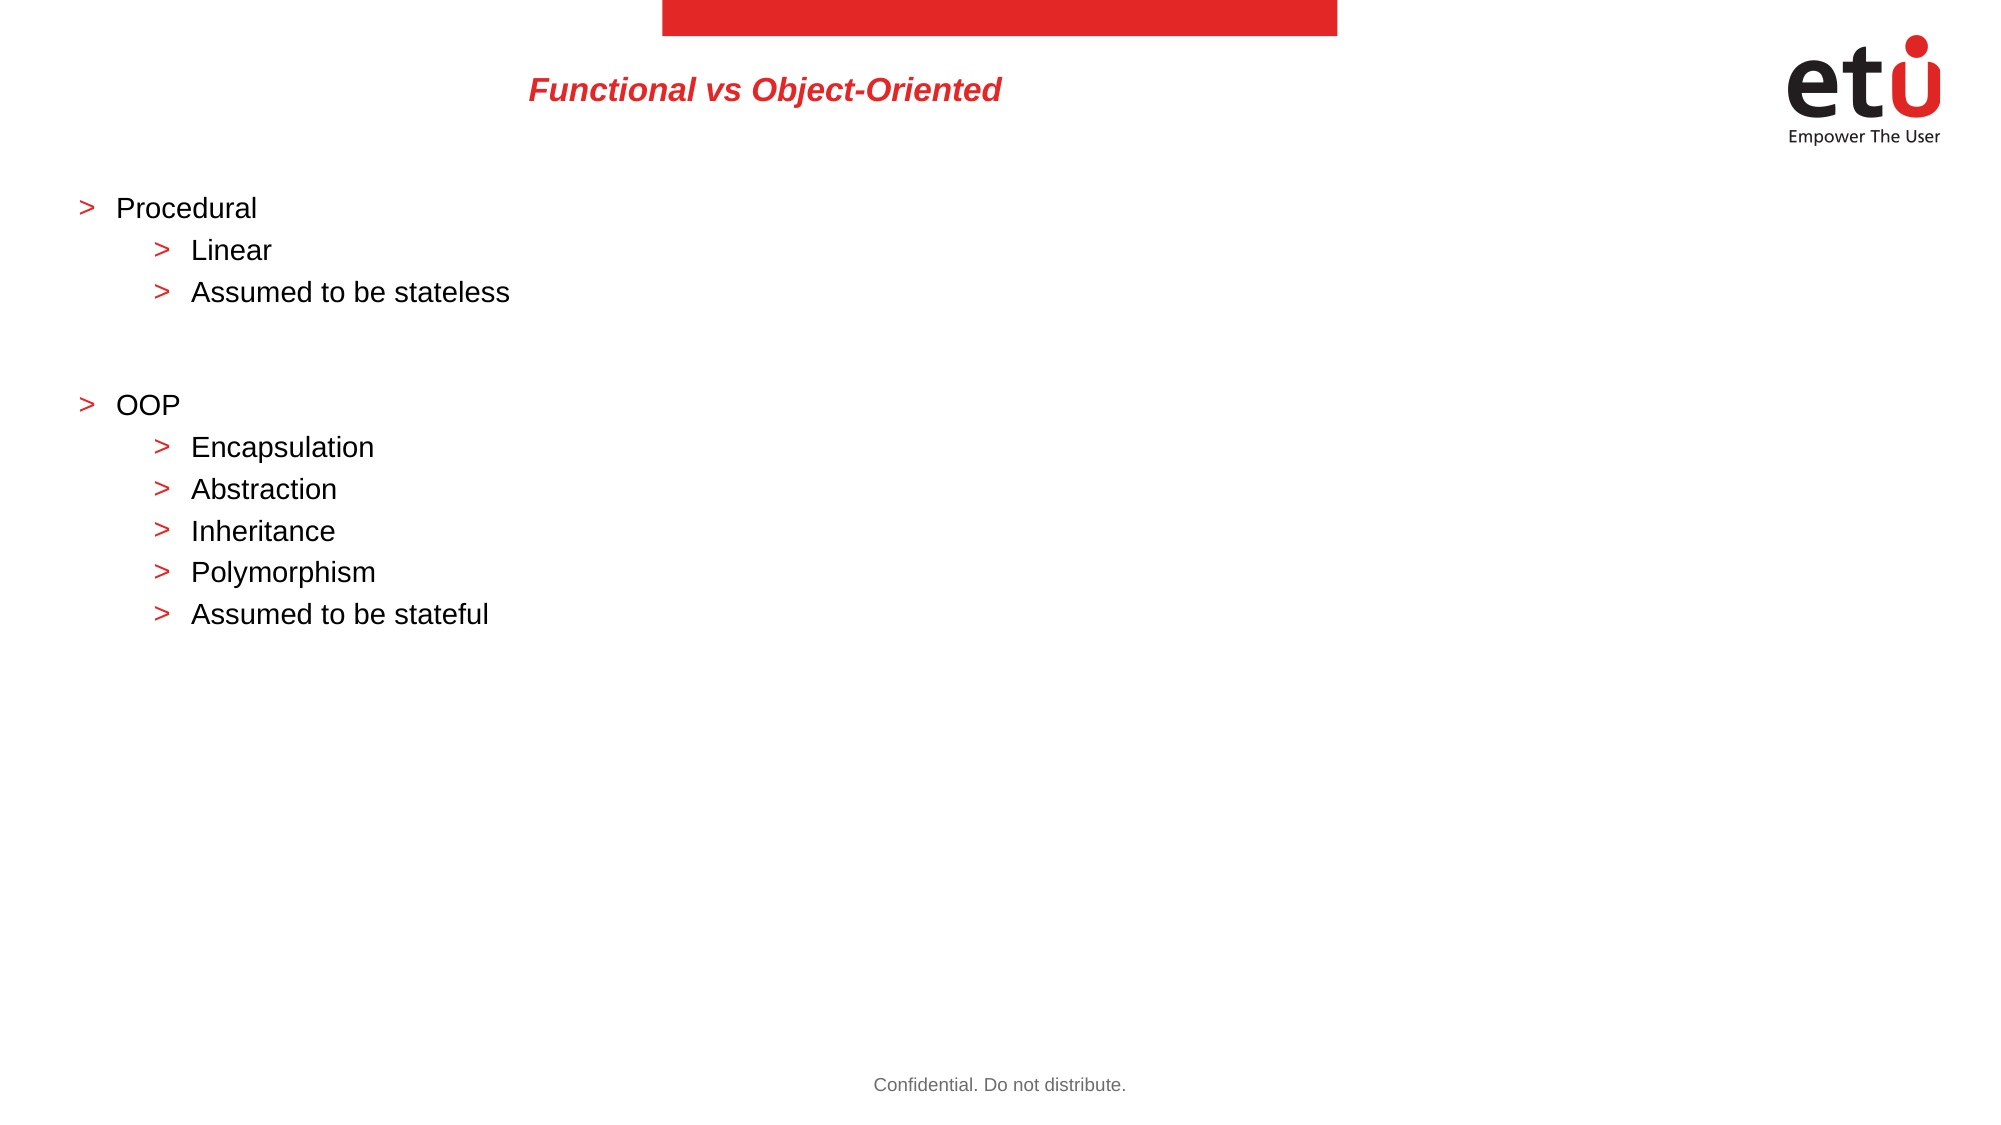

# Functional vs Object-Oriented
Procedural
Linear
Assumed to be stateless

OOP
Encapsulation
Abstraction
Inheritance
Polymorphism
Assumed to be stateful

Confidential. Do not distribute.